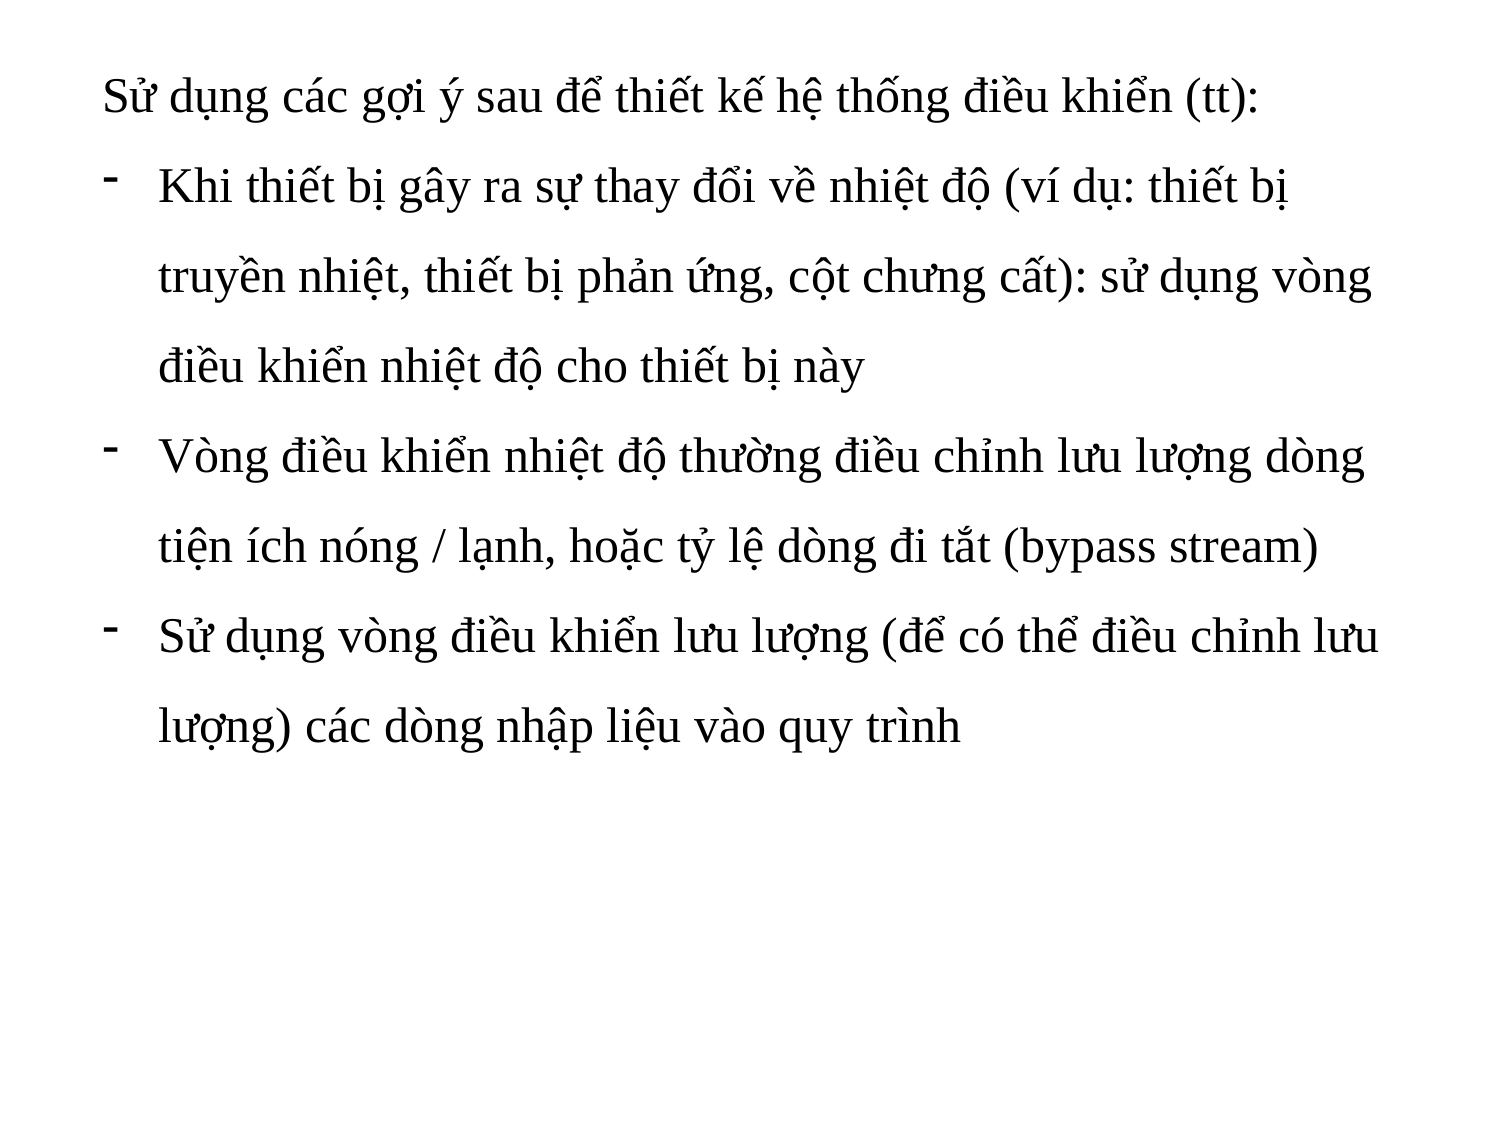

Sử dụng các gợi ý sau để thiết kế hệ thống điều khiển (tt):
Khi thiết bị gây ra sự thay đổi về nhiệt độ (ví dụ: thiết bị truyền nhiệt, thiết bị phản ứng, cột chưng cất): sử dụng vòng điều khiển nhiệt độ cho thiết bị này
Vòng điều khiển nhiệt độ thường điều chỉnh lưu lượng dòng tiện ích nóng / lạnh, hoặc tỷ lệ dòng đi tắt (bypass stream)
Sử dụng vòng điều khiển lưu lượng (để có thể điều chỉnh lưu lượng) các dòng nhập liệu vào quy trình